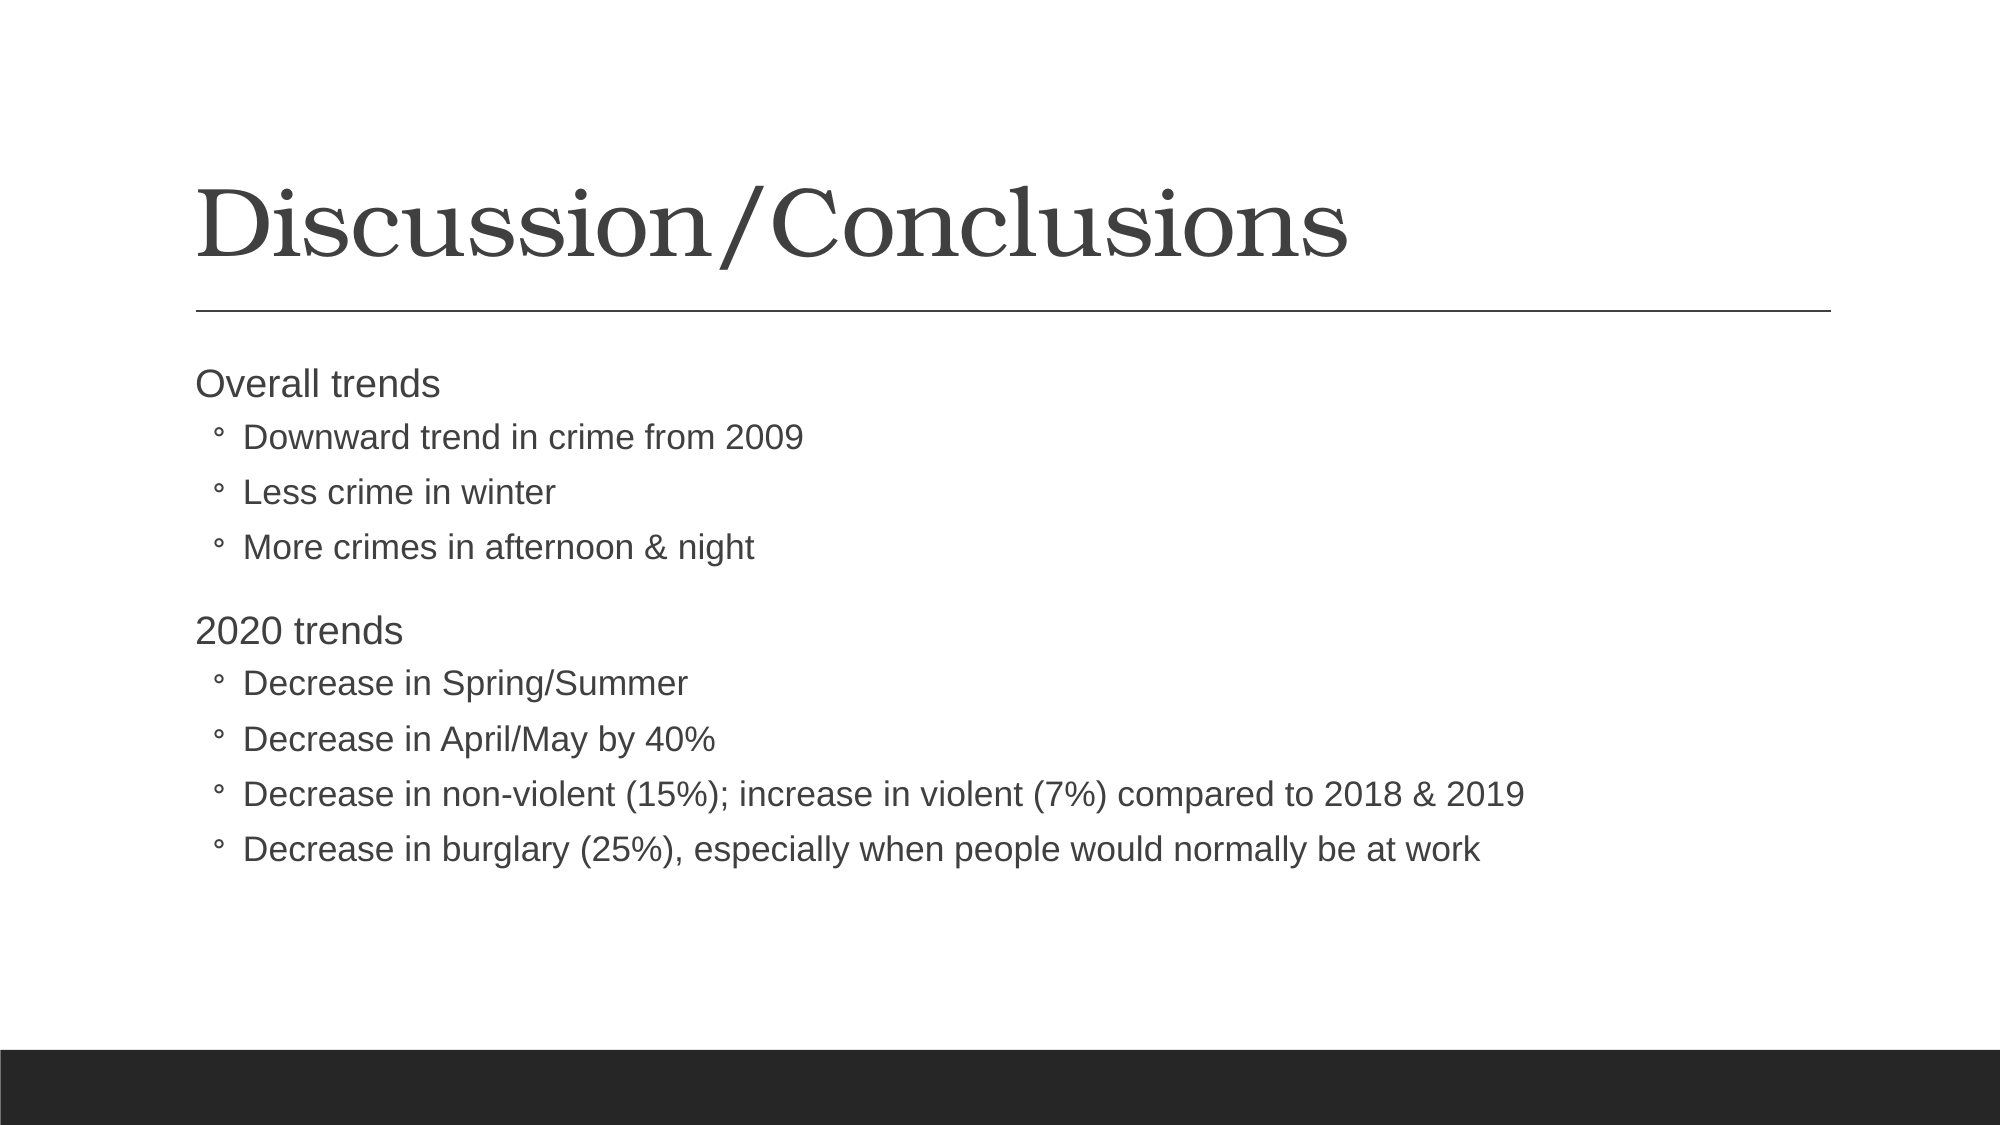

# Discussion/Conclusions
Overall trends
Downward trend in crime from 2009
Less crime in winter
More crimes in afternoon & night
2020 trends
Decrease in Spring/Summer
Decrease in April/May by 40%
Decrease in non-violent (15%); increase in violent (7%) compared to 2018 & 2019
Decrease in burglary (25%), especially when people would normally be at work